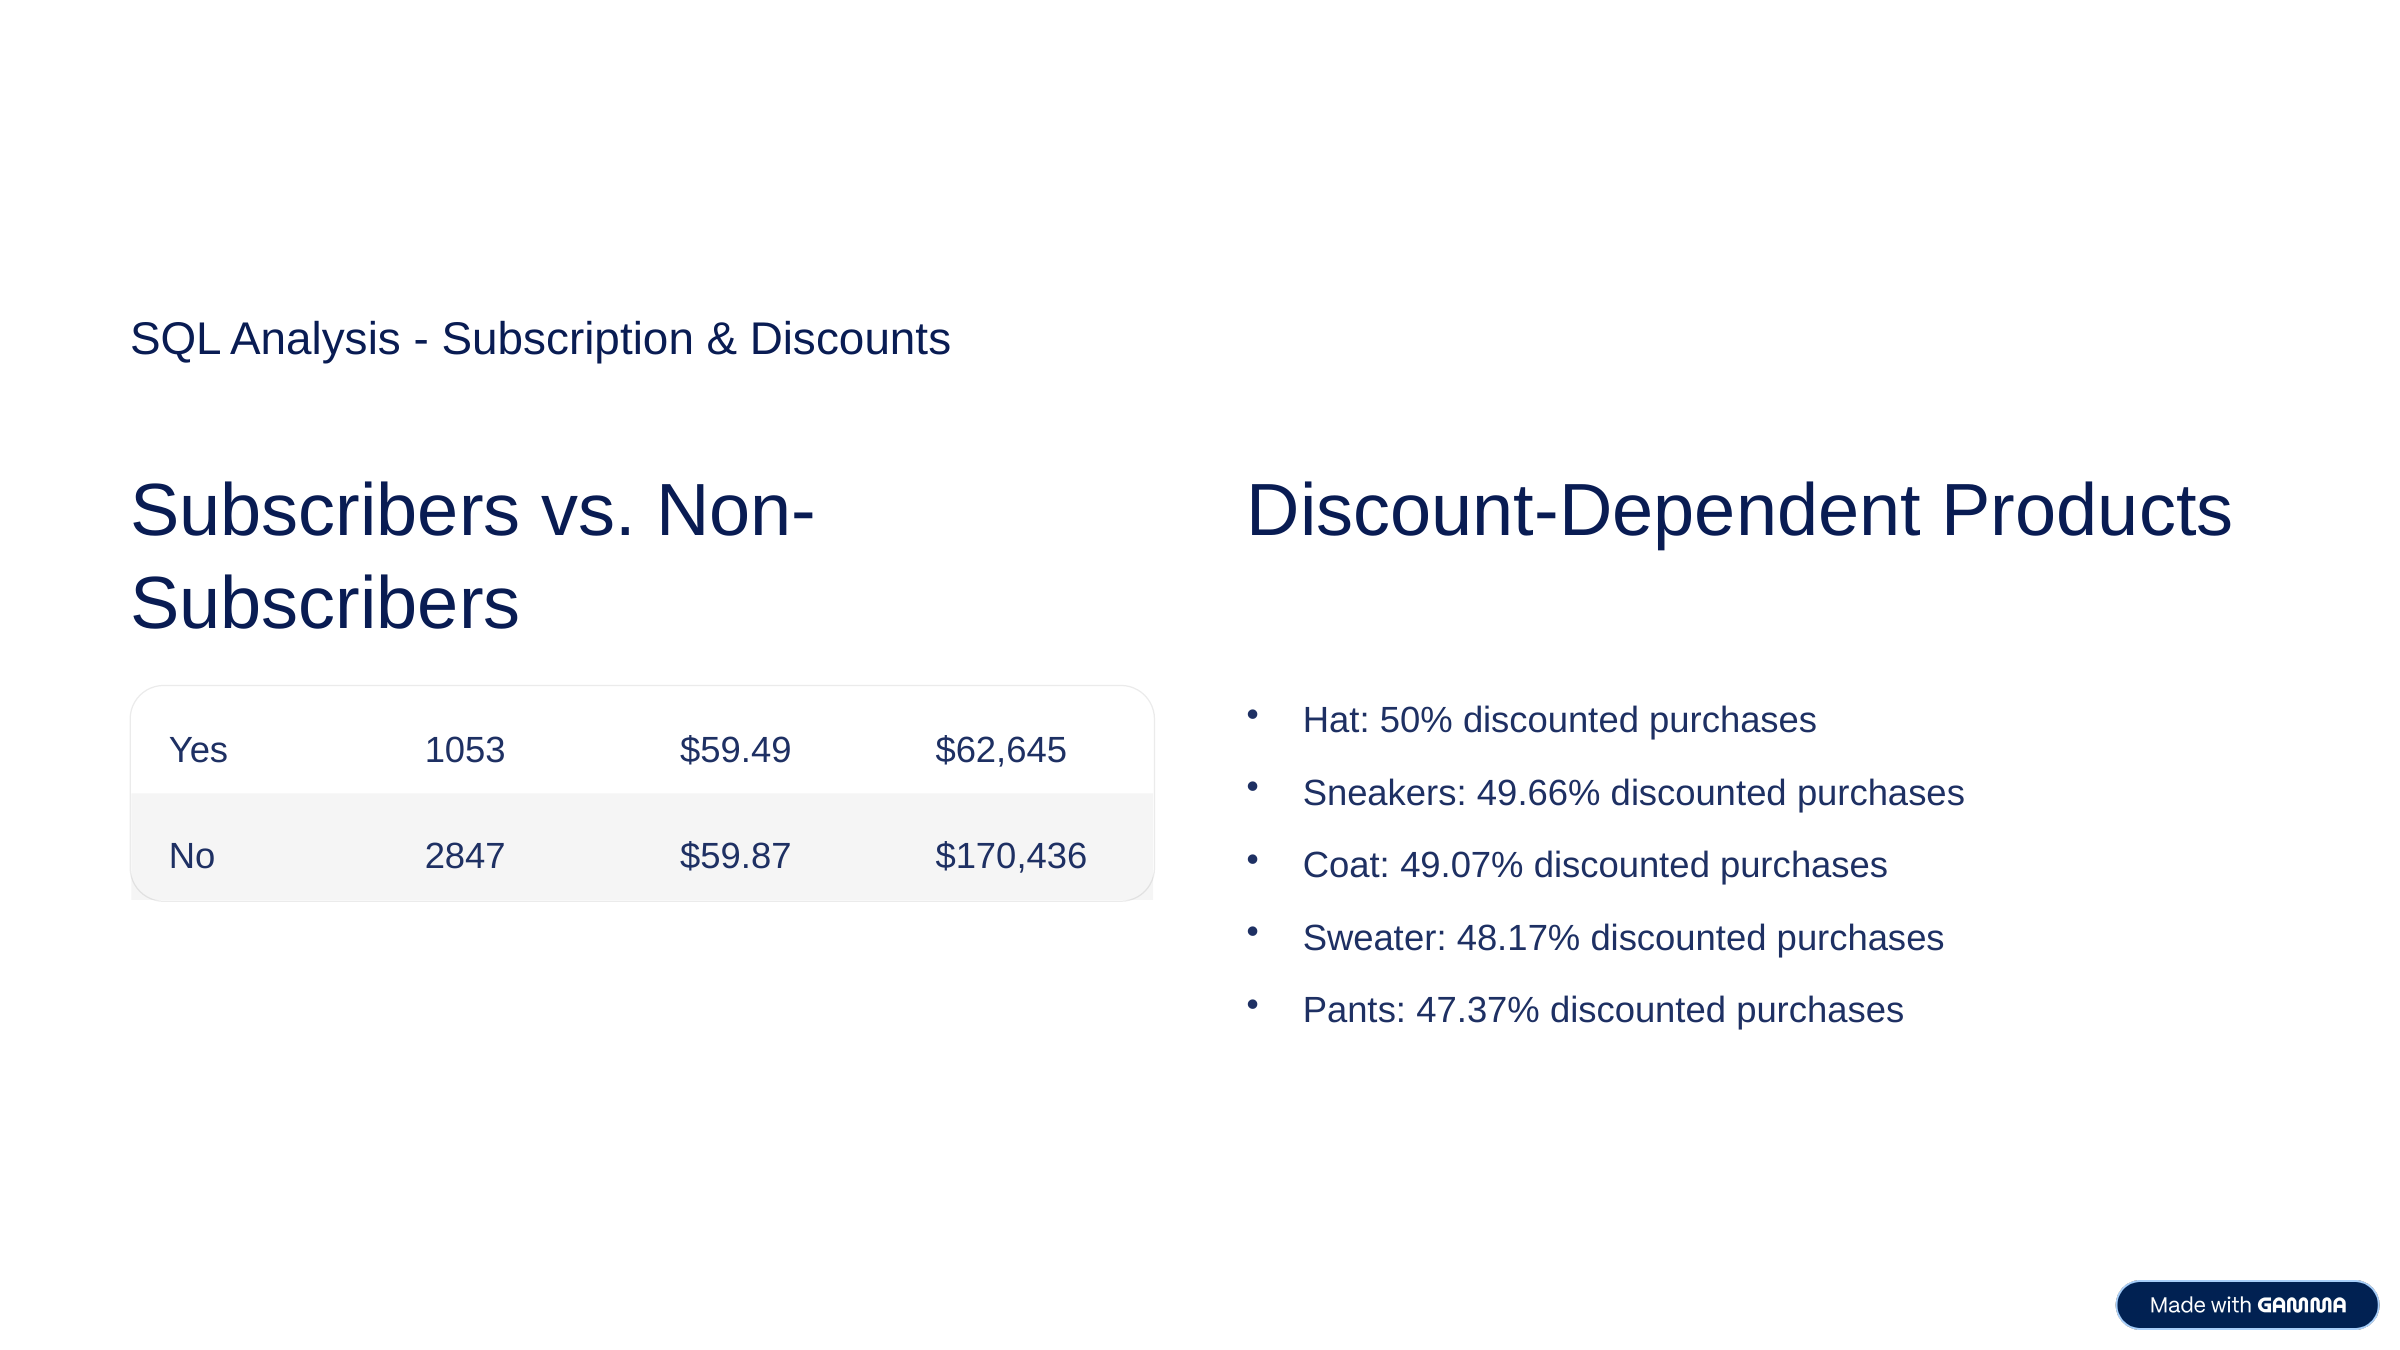

SQL Analysis - Subscription & Discounts
Subscribers vs. Non-Subscribers
Discount-Dependent Products
Hat: 50% discounted purchases

Yes
1053
$59.49
$62,645
Sneakers: 49.66% discounted purchases

No
2847
$59.87
$170,436
Coat: 49.07% discounted purchases
Sweater: 48.17% discounted purchases
Pants: 47.37% discounted purchases